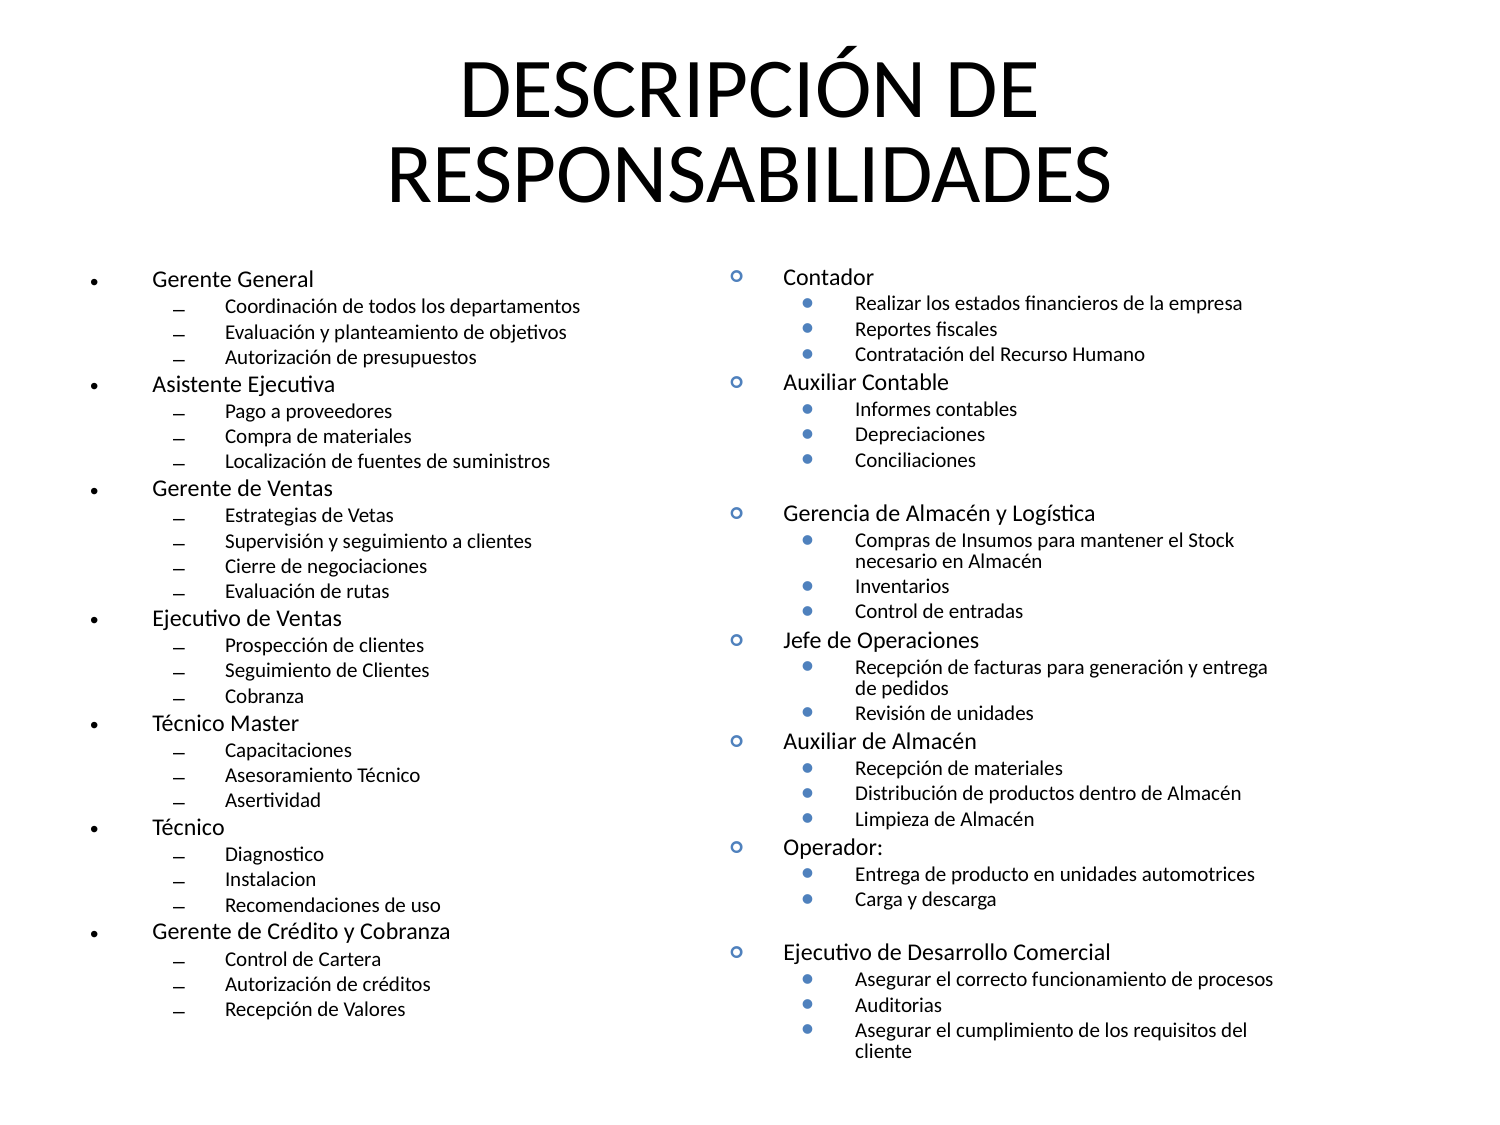

# DESCRIPCIÓN DE RESPONSABILIDADES

Contador
Realizar los estados financieros de la empresa
Reportes fiscales
Contratación del Recurso Humano
Auxiliar Contable
Informes contables
Depreciaciones
Conciliaciones

Gerencia de Almacén y Logística
Compras de Insumos para mantener el Stock necesario en Almacén
Inventarios
Control de entradas
Jefe de Operaciones
Recepción de facturas para generación y entrega de pedidos
Revisión de unidades
Auxiliar de Almacén
Recepción de materiales
Distribución de productos dentro de Almacén
Limpieza de Almacén
Operador:
Entrega de producto en unidades automotrices
Carga y descarga

Ejecutivo de Desarrollo Comercial
Asegurar el correcto funcionamiento de procesos
Auditorias
Asegurar el cumplimiento de los requisitos del cliente

Gerente General
Coordinación de todos los departamentos
Evaluación y planteamiento de objetivos
Autorización de presupuestos
Asistente Ejecutiva
Pago a proveedores
Compra de materiales
Localización de fuentes de suministros
Gerente de Ventas
Estrategias de Vetas
Supervisión y seguimiento a clientes
Cierre de negociaciones
Evaluación de rutas
Ejecutivo de Ventas
Prospección de clientes
Seguimiento de Clientes
Cobranza
Técnico Master
Capacitaciones
Asesoramiento Técnico
Asertividad
Técnico
Diagnostico
Instalacion
Recomendaciones de uso
Gerente de Crédito y Cobranza
Control de Cartera
Autorización de créditos
Recepción de Valores